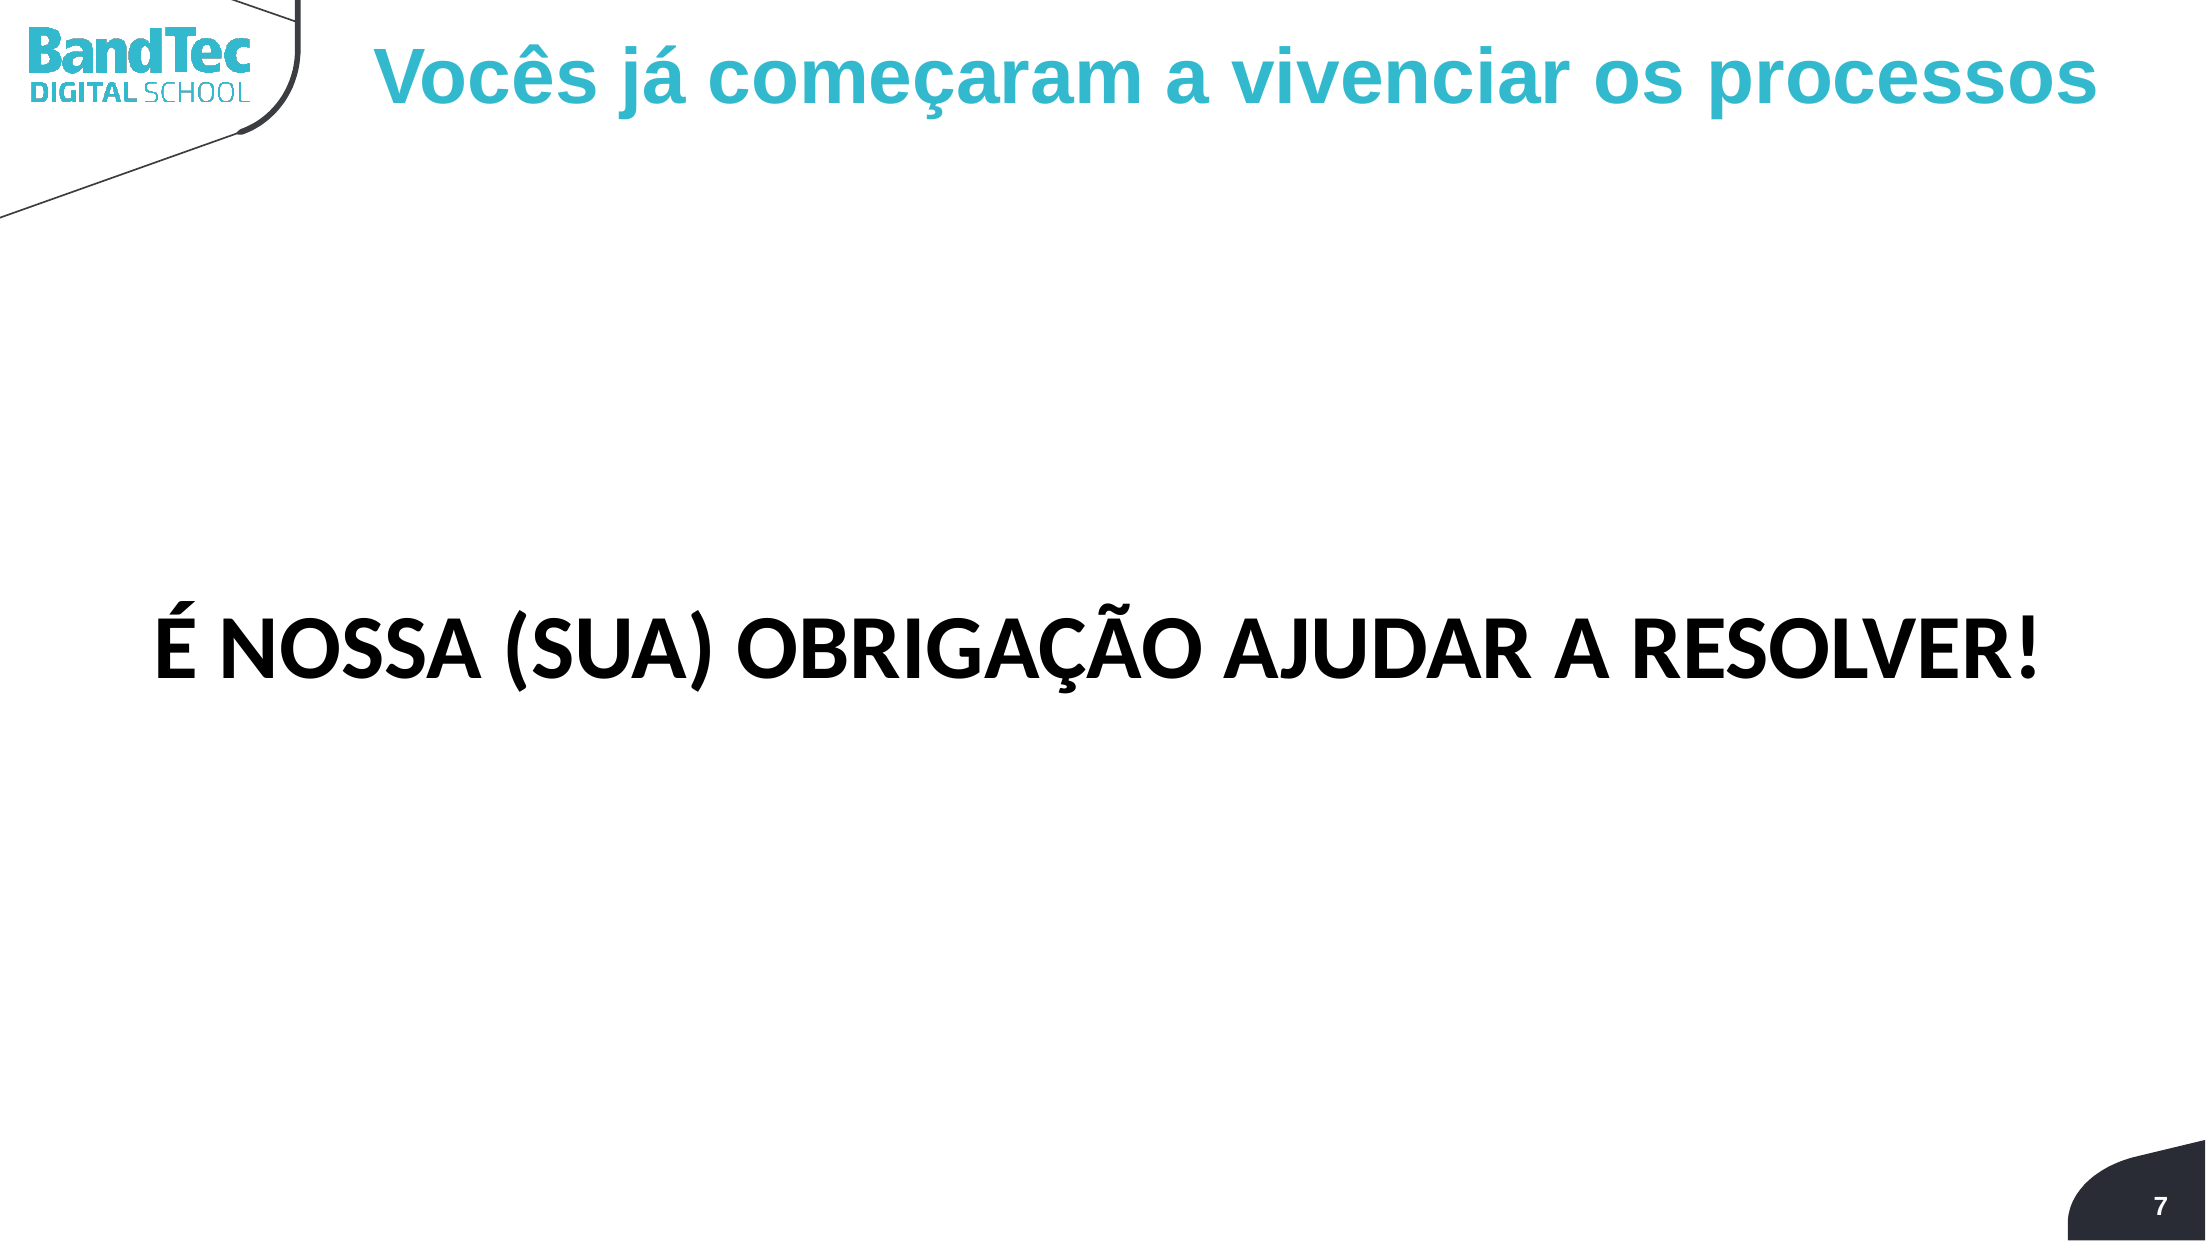

Vocês já começaram a vivenciar os processos
É NOSSA (SUA) OBRIGAÇÃO AJUDAR A RESOLVER!
7